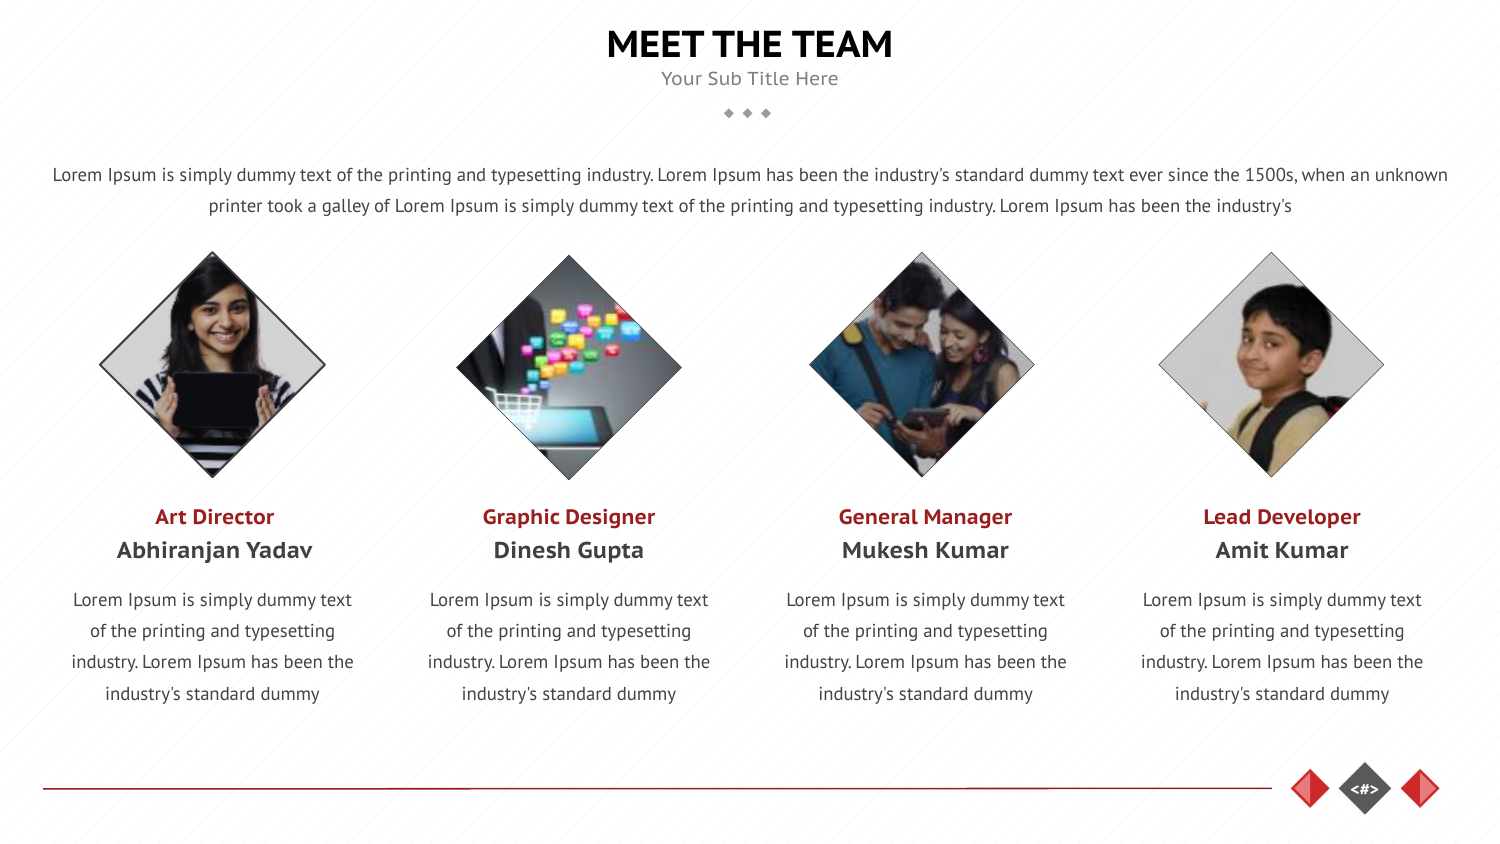

# MEET THE TEAM
Lorem Ipsum is simply dummy text of the printing and typesetting industry. Lorem Ipsum has been the industry's standard dummy text ever since the 1500s, when an unknown printer took a galley of Lorem Ipsum is simply dummy text of the printing and typesetting industry. Lorem Ipsum has been the industry's

Art Director
Abhiranjan Yadav
Graphic Designer
Dinesh Gupta
General Manager
Mukesh Kumar
Lead Developer
Amit Kumar
Lorem Ipsum is simply dummy text of the printing and typesetting industry. Lorem Ipsum has been the industry's standard dummy
Lorem Ipsum is simply dummy text of the printing and typesetting industry. Lorem Ipsum has been the industry's standard dummy
Lorem Ipsum is simply dummy text of the printing and typesetting industry. Lorem Ipsum has been the industry's standard dummy
Lorem Ipsum is simply dummy text of the printing and typesetting industry. Lorem Ipsum has been the industry's standard dummy
9